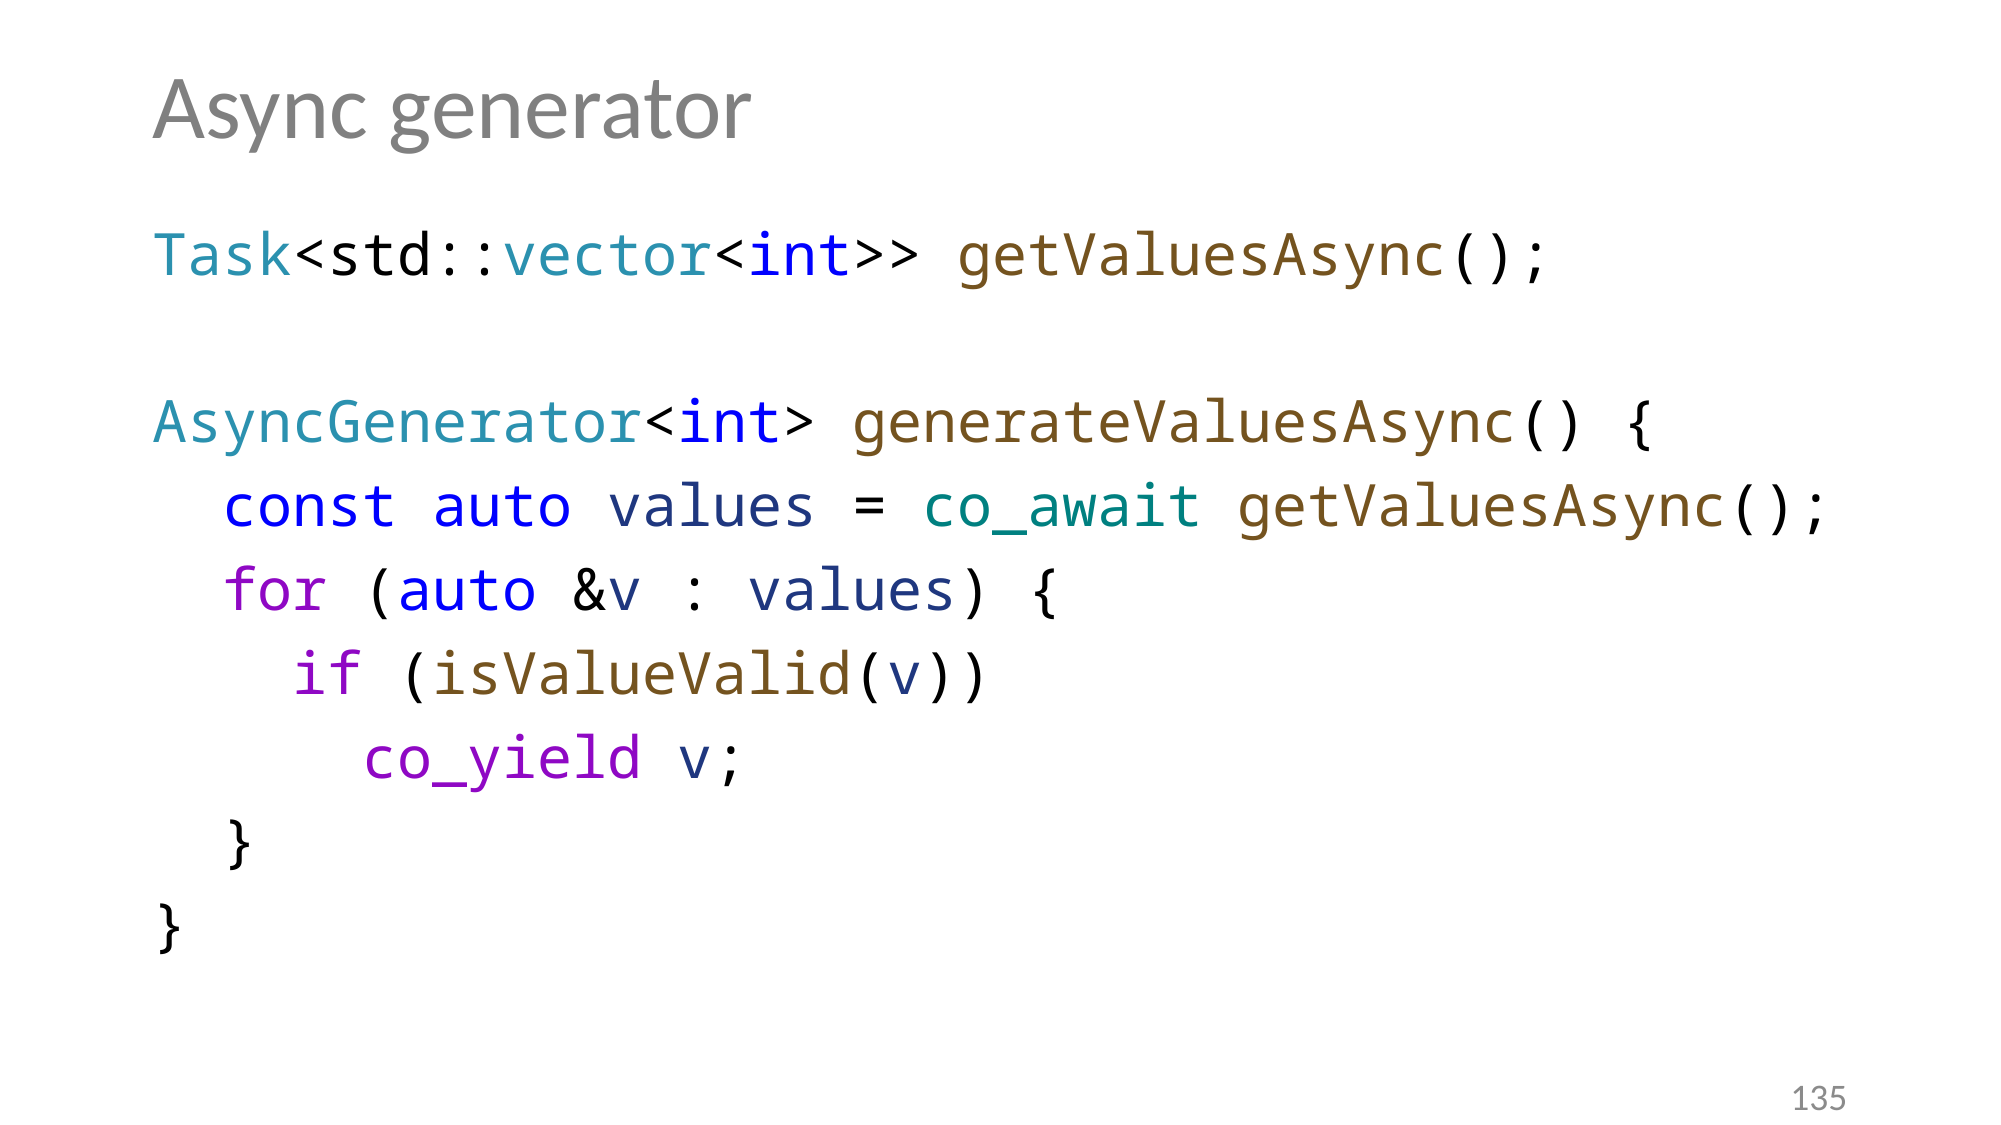

# Async generator
Task<std::vector<int>> getValuesAsync();

AsyncGenerator<int> generateValuesAsync() {
  const auto values = co_await getValuesAsync();
  for (auto &v : values) {
    if (isValueValid(v))
      co_yield v;
  }
}
135